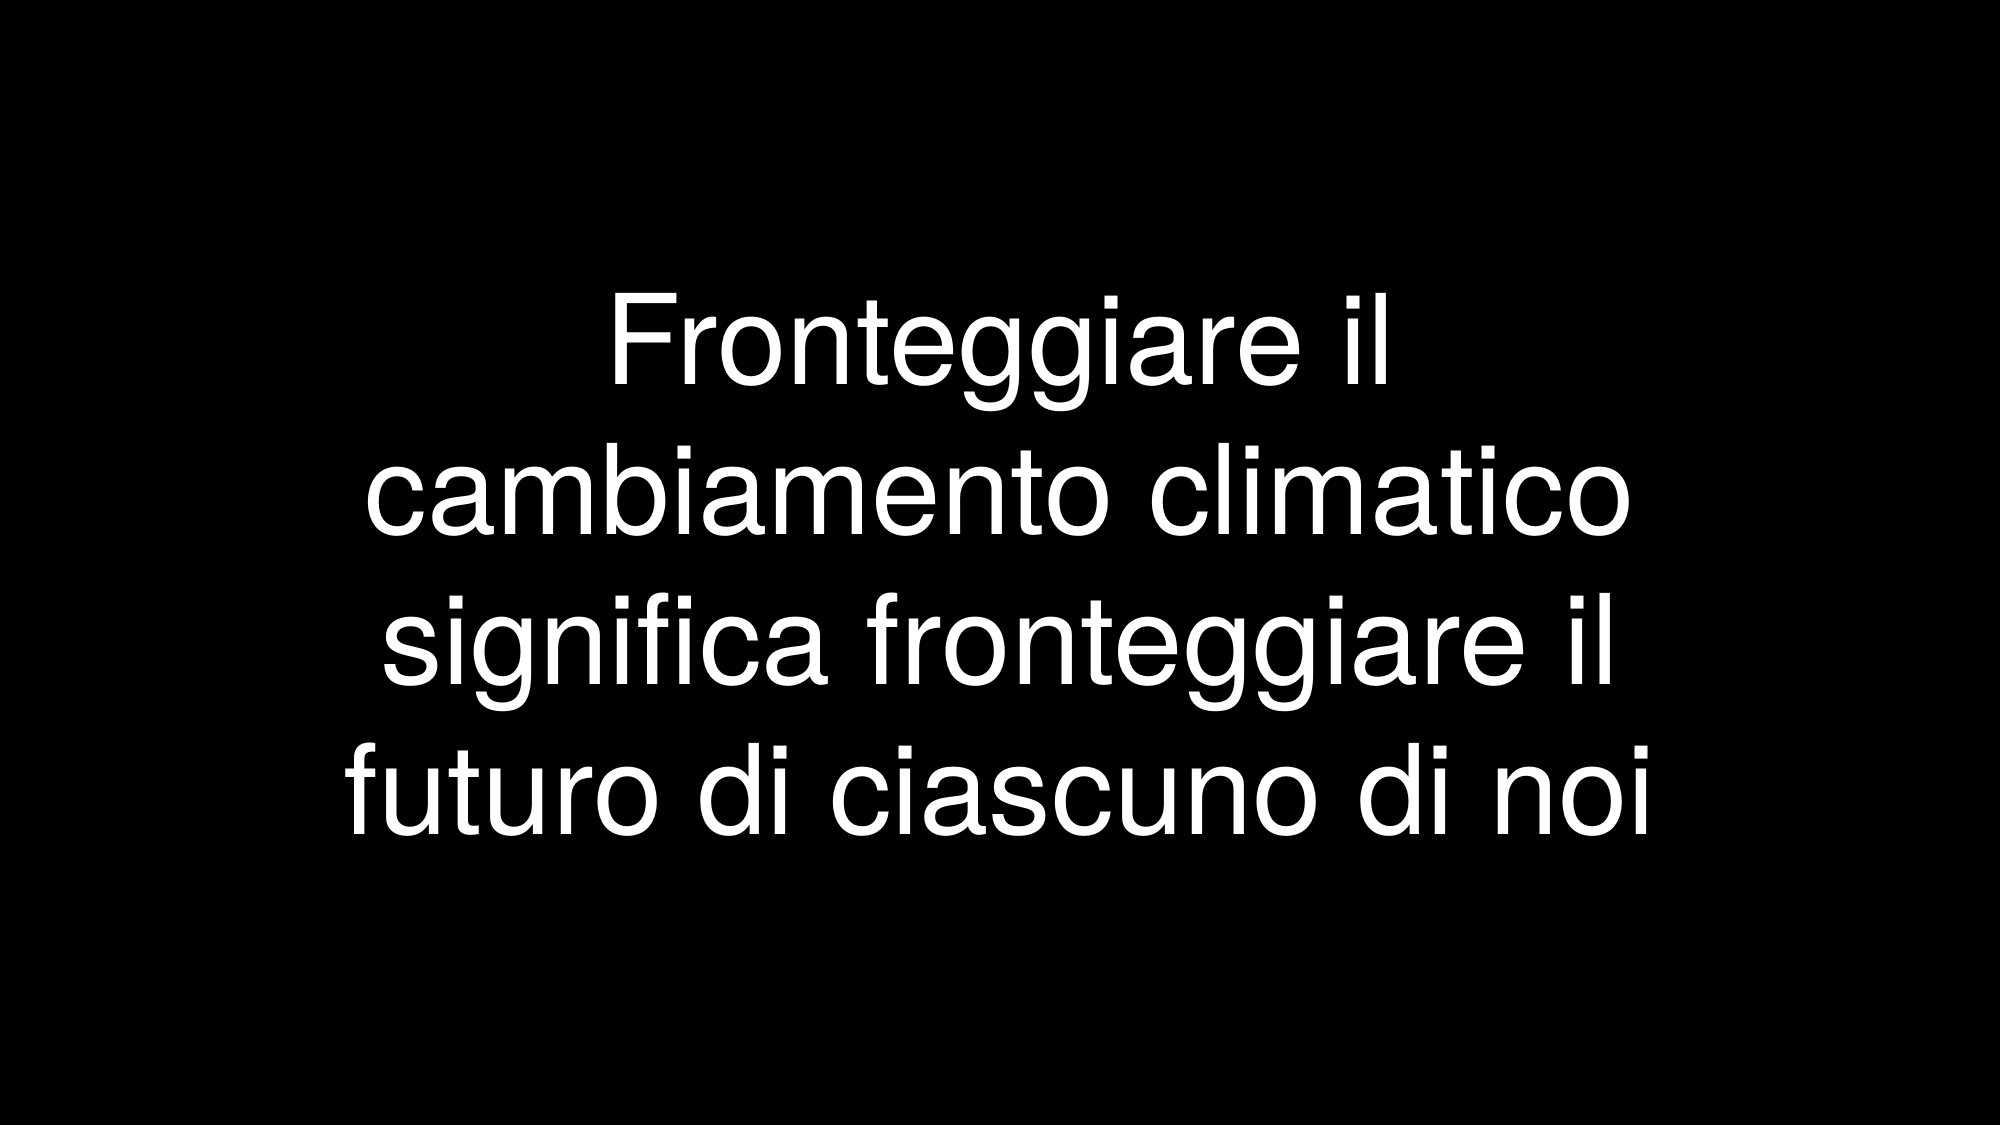

Fronteggiare il cambiamento climatico significa fronteggiare il futuro di ciascuno di noi